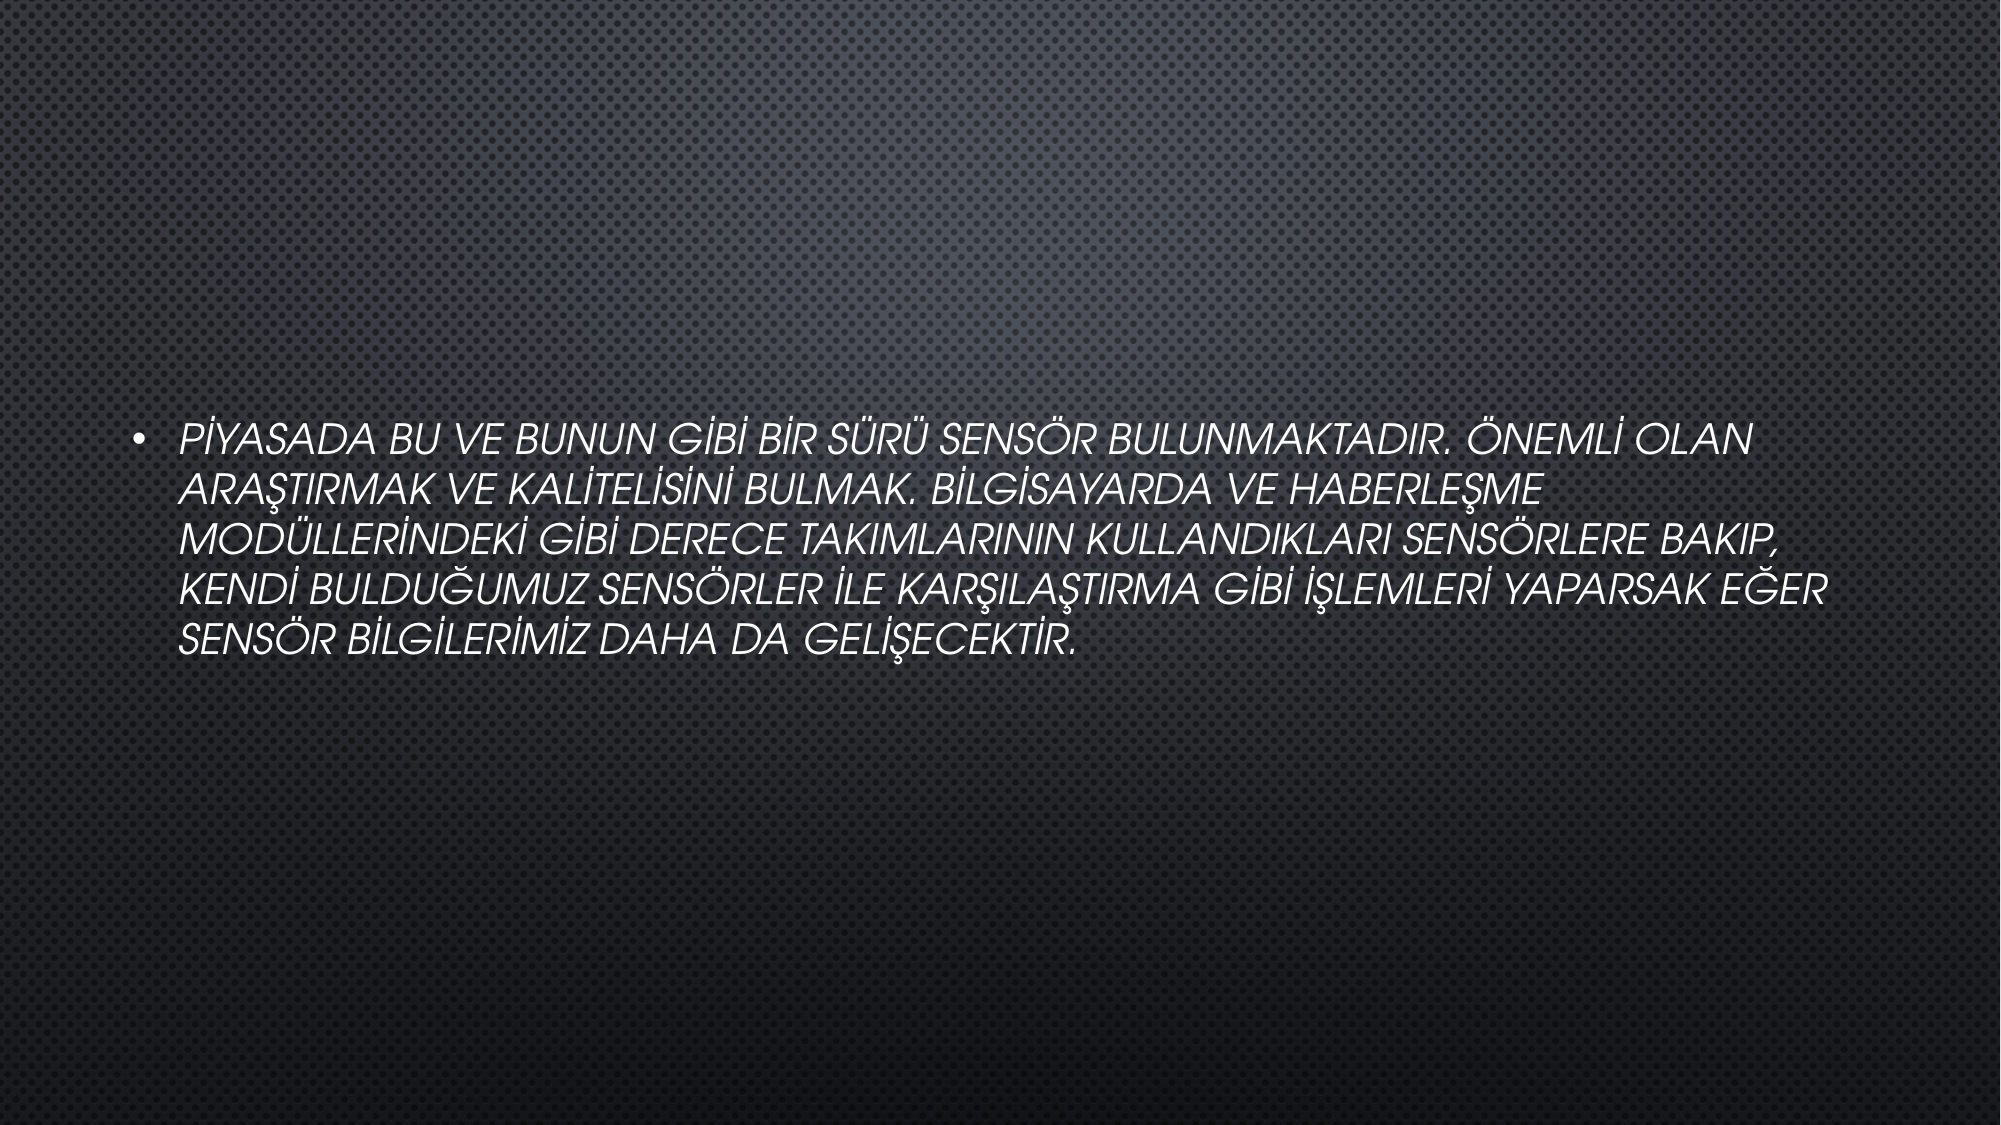

Piyasada bu ve bunun gibi bir sürü sensör bulunmaktadır. Önemli olan araştırmak ve kalitelisini bulmak. Bilgisayarda ve Haberleşme modüllerindeki gibi derece takımlarının kullandıkları sensörlere bakıp, kendi bulduğumuz sensörler ile karşılaştırma gibi işlemleri yaparsak eğer sensör bilgilerimiz daha da gelişecektir.